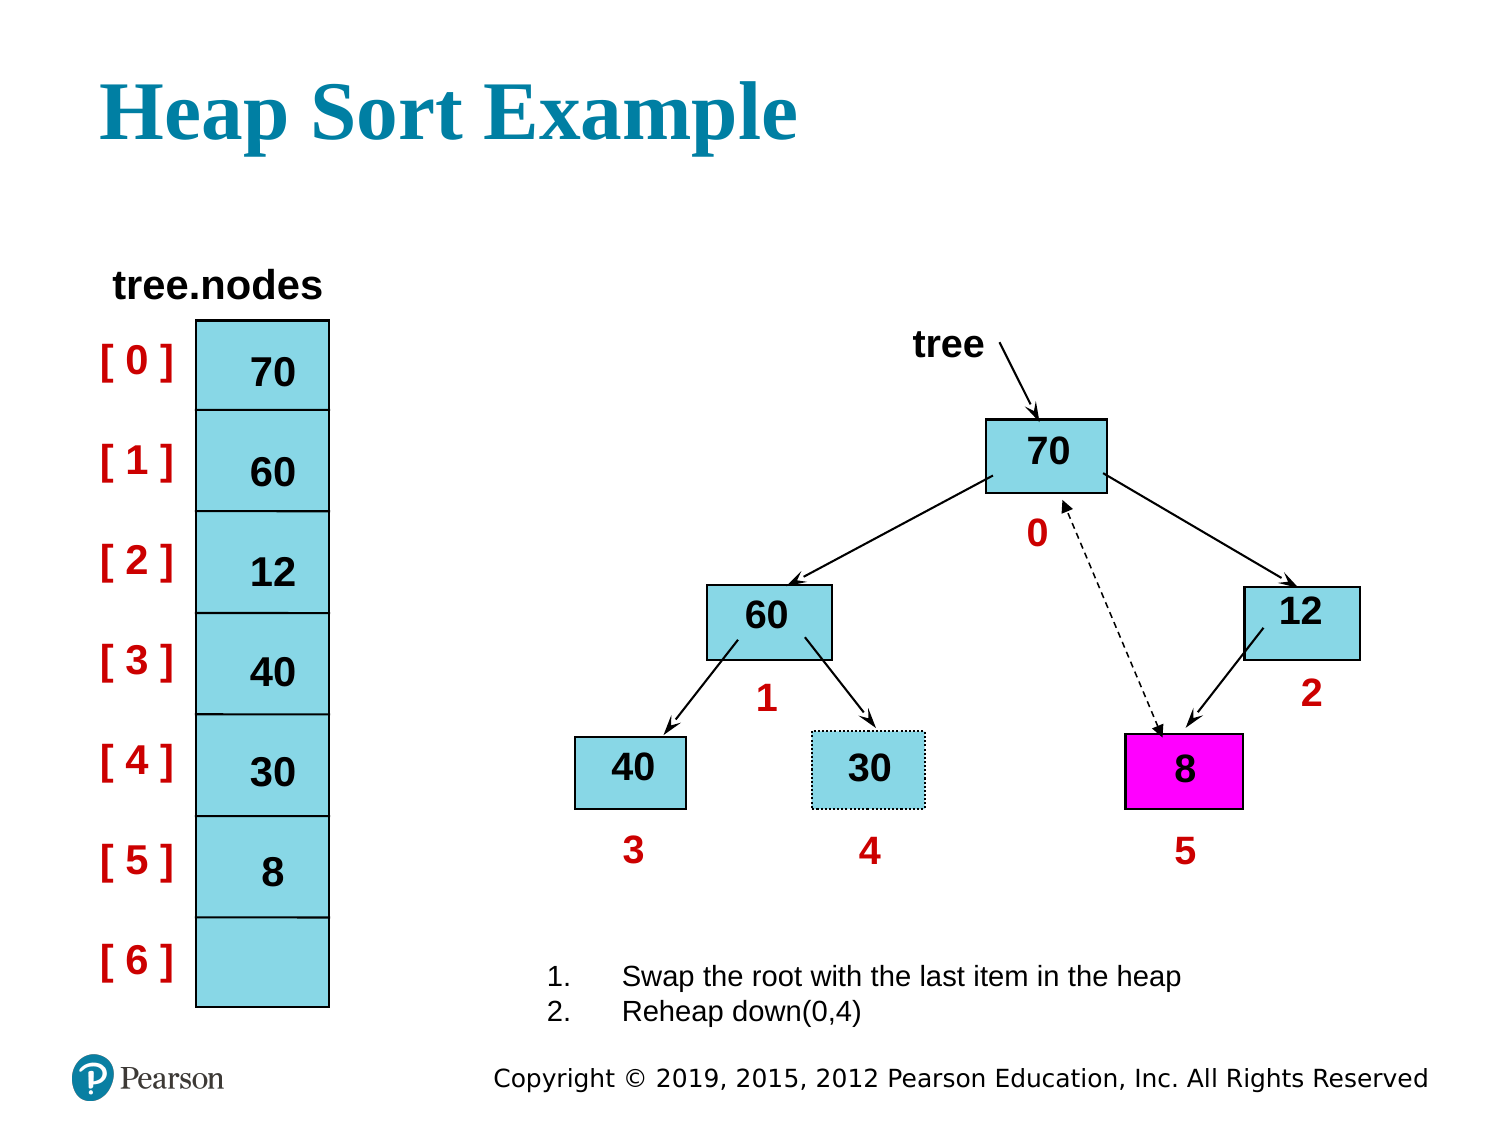

# Heap Sort Example
tree.nodes
tree

[ 0 ]

[ 1 ]

[ 2 ]

[ 3 ]

[ 4 ]

[ 5 ]

[ 6 ]
70

60

12

40

30

 8

 70

 0

12

  2
 60

  1

40

 3
30

 4
   8

   5

Swap the root with the last item in the heap
Reheap down(0,4)
26